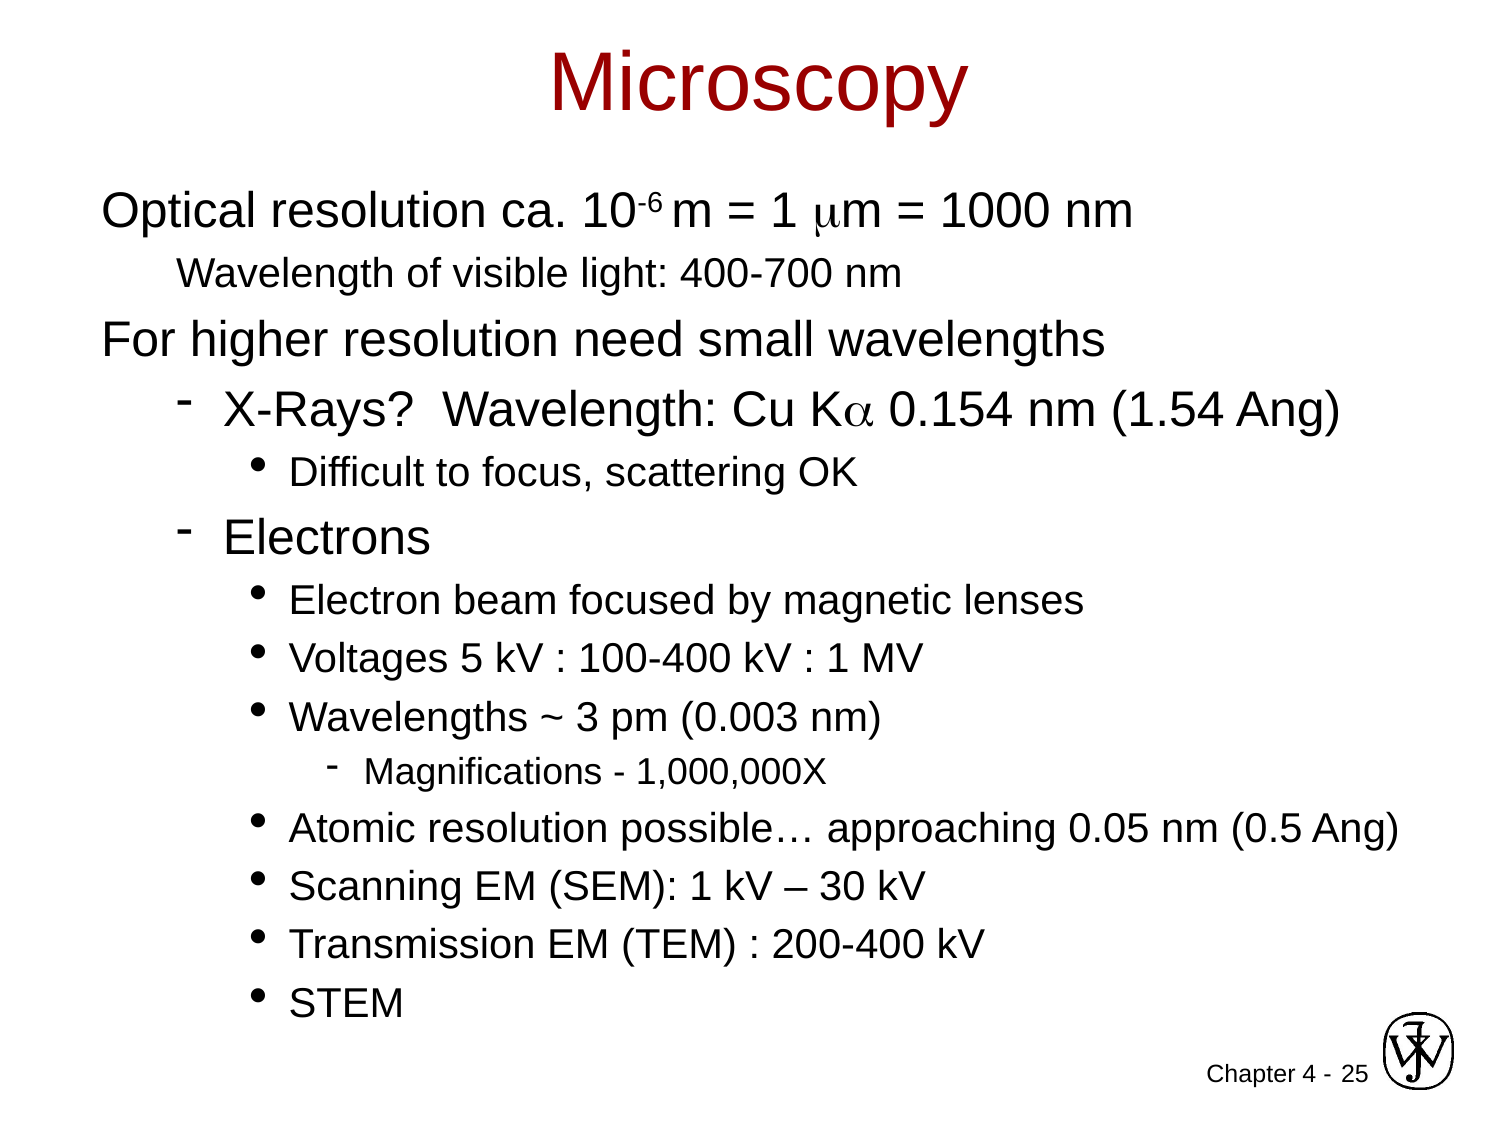

Microscopy
Optical resolution ca. 10-6 m = 1 μm = 1000 nm
Wavelength of visible light: 400-700 nm
For higher resolution need small wavelengths
X-Rays?  Wavelength: Cu Kα 0.154 nm (1.54 Ang)
Difficult to focus, scattering OK
Electrons
Electron beam focused by magnetic lenses
Voltages 5 kV : 100-400 kV : 1 MV
Wavelengths ~ 3 pm (0.003 nm)
Magnifications - 1,000,000X
Atomic resolution possible… approaching 0.05 nm (0.5 Ang)
Scanning EM (SEM): 1 kV – 30 kV
Transmission EM (TEM) : 200-400 kV
STEM

25